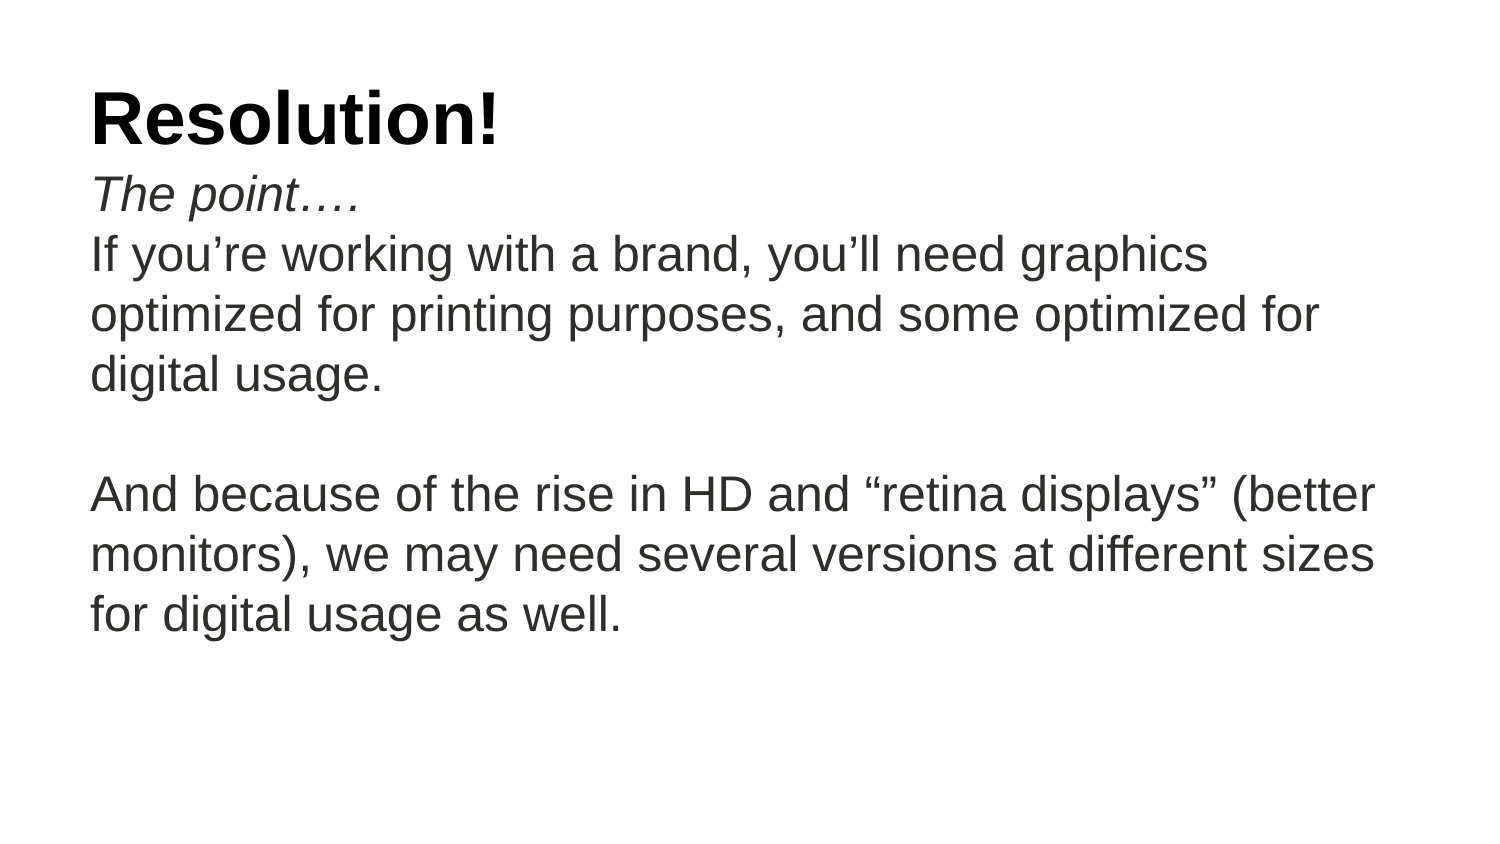

# Resolution!
The point….
If you’re working with a brand, you’ll need graphics optimized for printing purposes, and some optimized for digital usage.

And because of the rise in HD and “retina displays” (better monitors), we may need several versions at different sizes for digital usage as well.